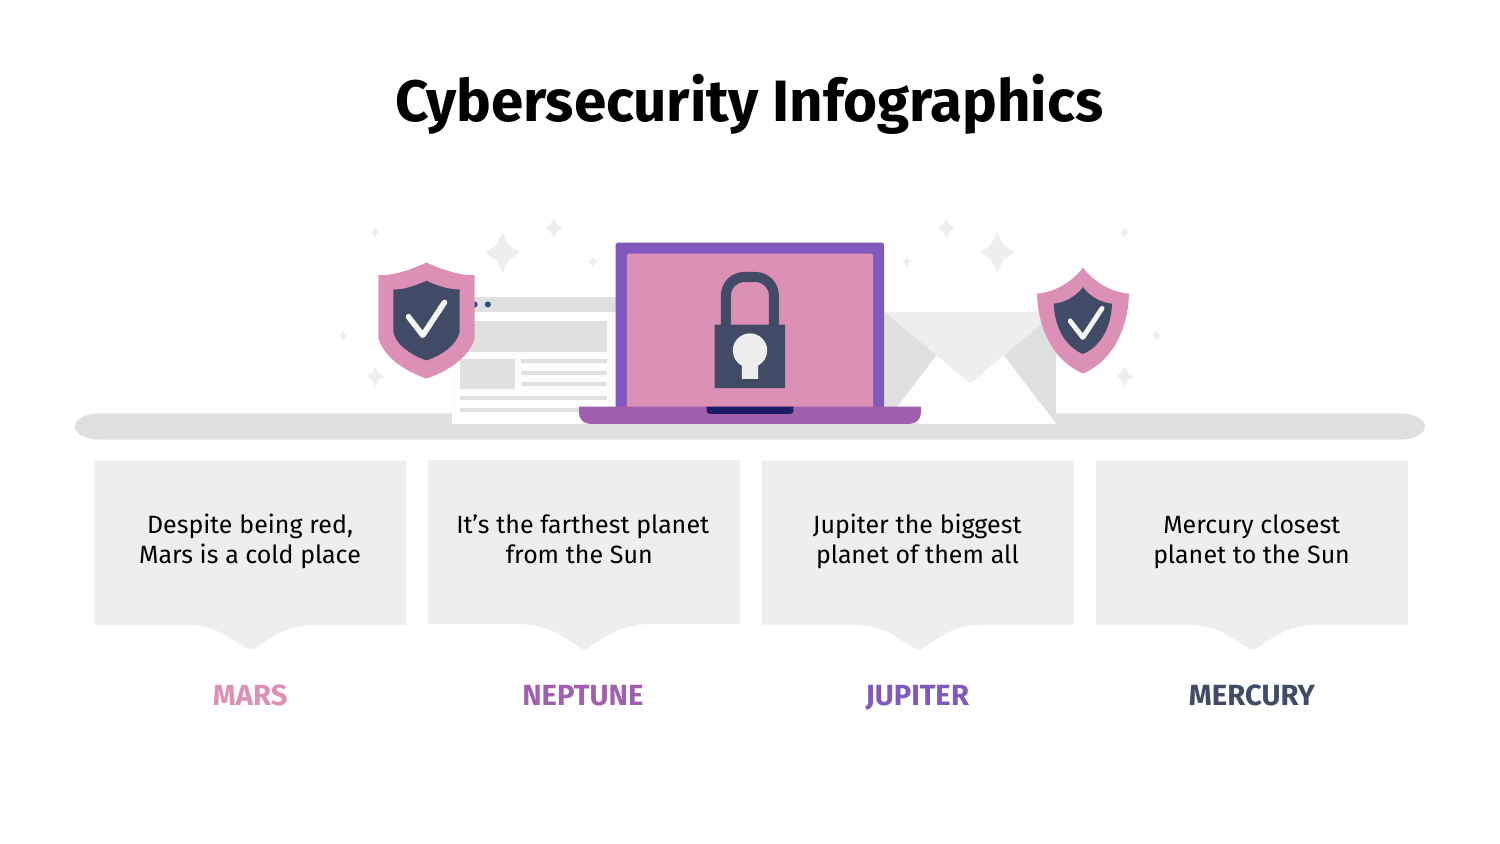

# Cybersecurity Infographics

It’s the farthest planet from the Sun
NEPTUNE

Mercury closest planet to the Sun
MERCURY

Jupiter the biggest planet of them all
JUPITER

Despite being red, Mars is a cold place
MARS